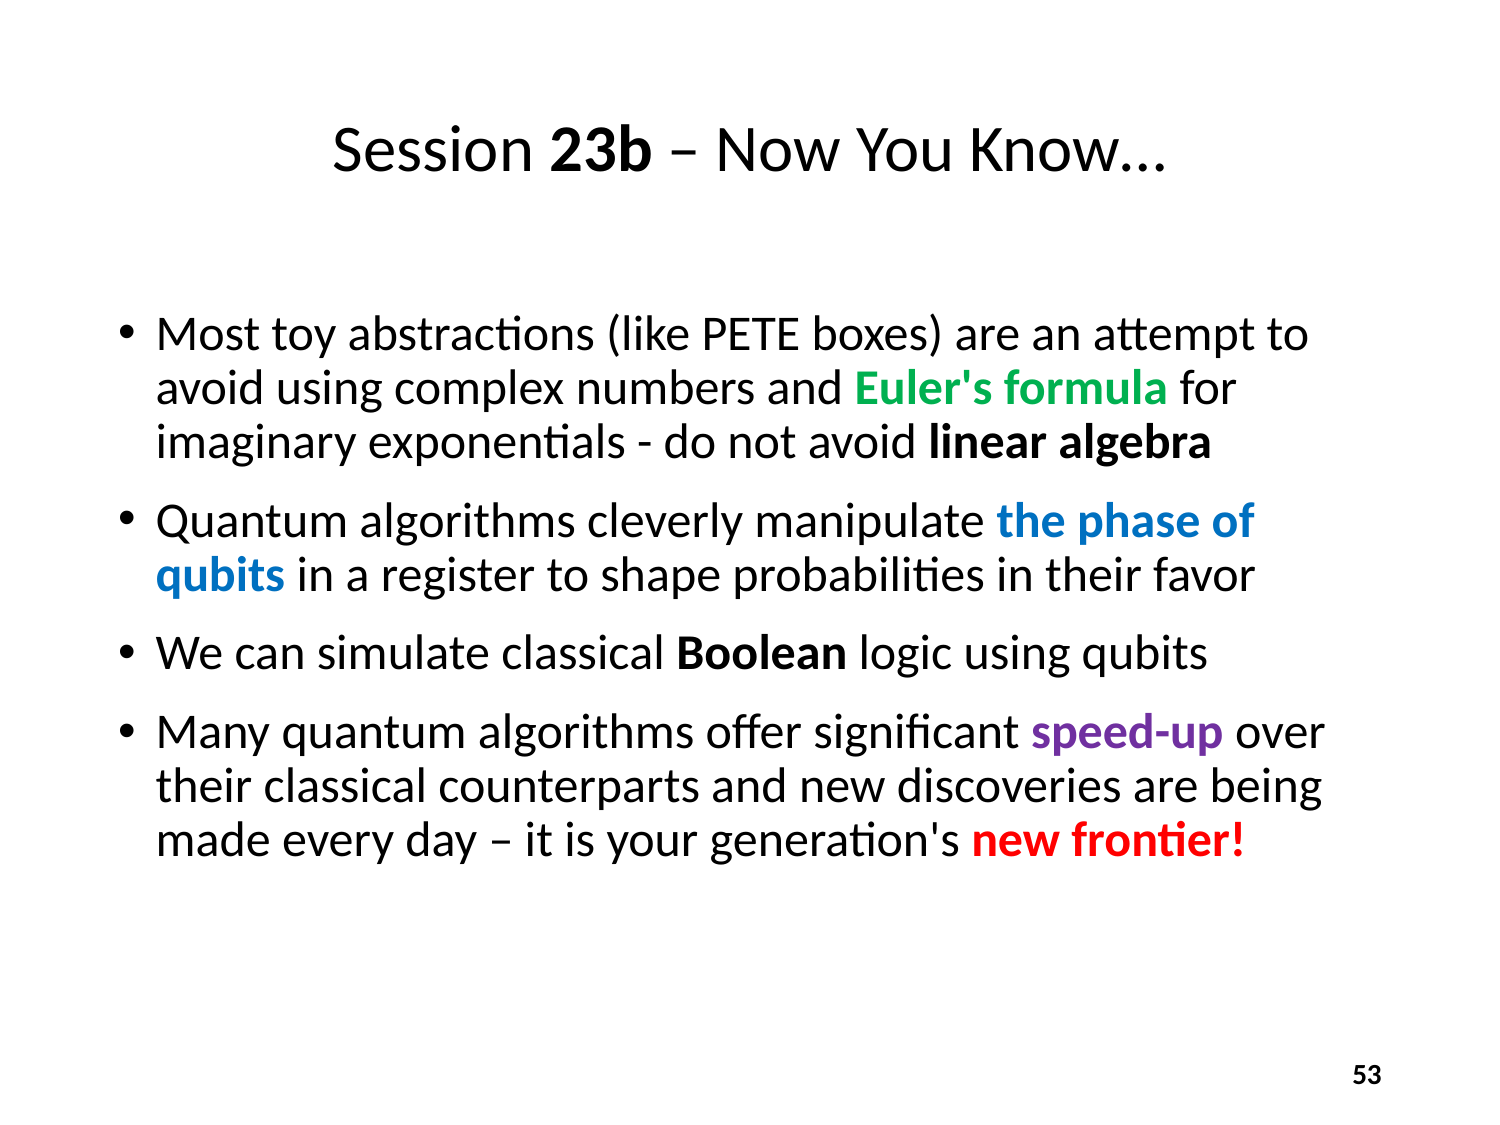

# Session 23b – Now You Know…
Most toy abstractions (like PETE boxes) are an attempt to avoid using complex numbers and Euler's formula for imaginary exponentials - do not avoid linear algebra
Quantum algorithms cleverly manipulate the phase of qubits in a register to shape probabilities in their favor
We can simulate classical Boolean logic using qubits
Many quantum algorithms offer significant speed-up over their classical counterparts and new discoveries are being made every day – it is your generation's new frontier!

53